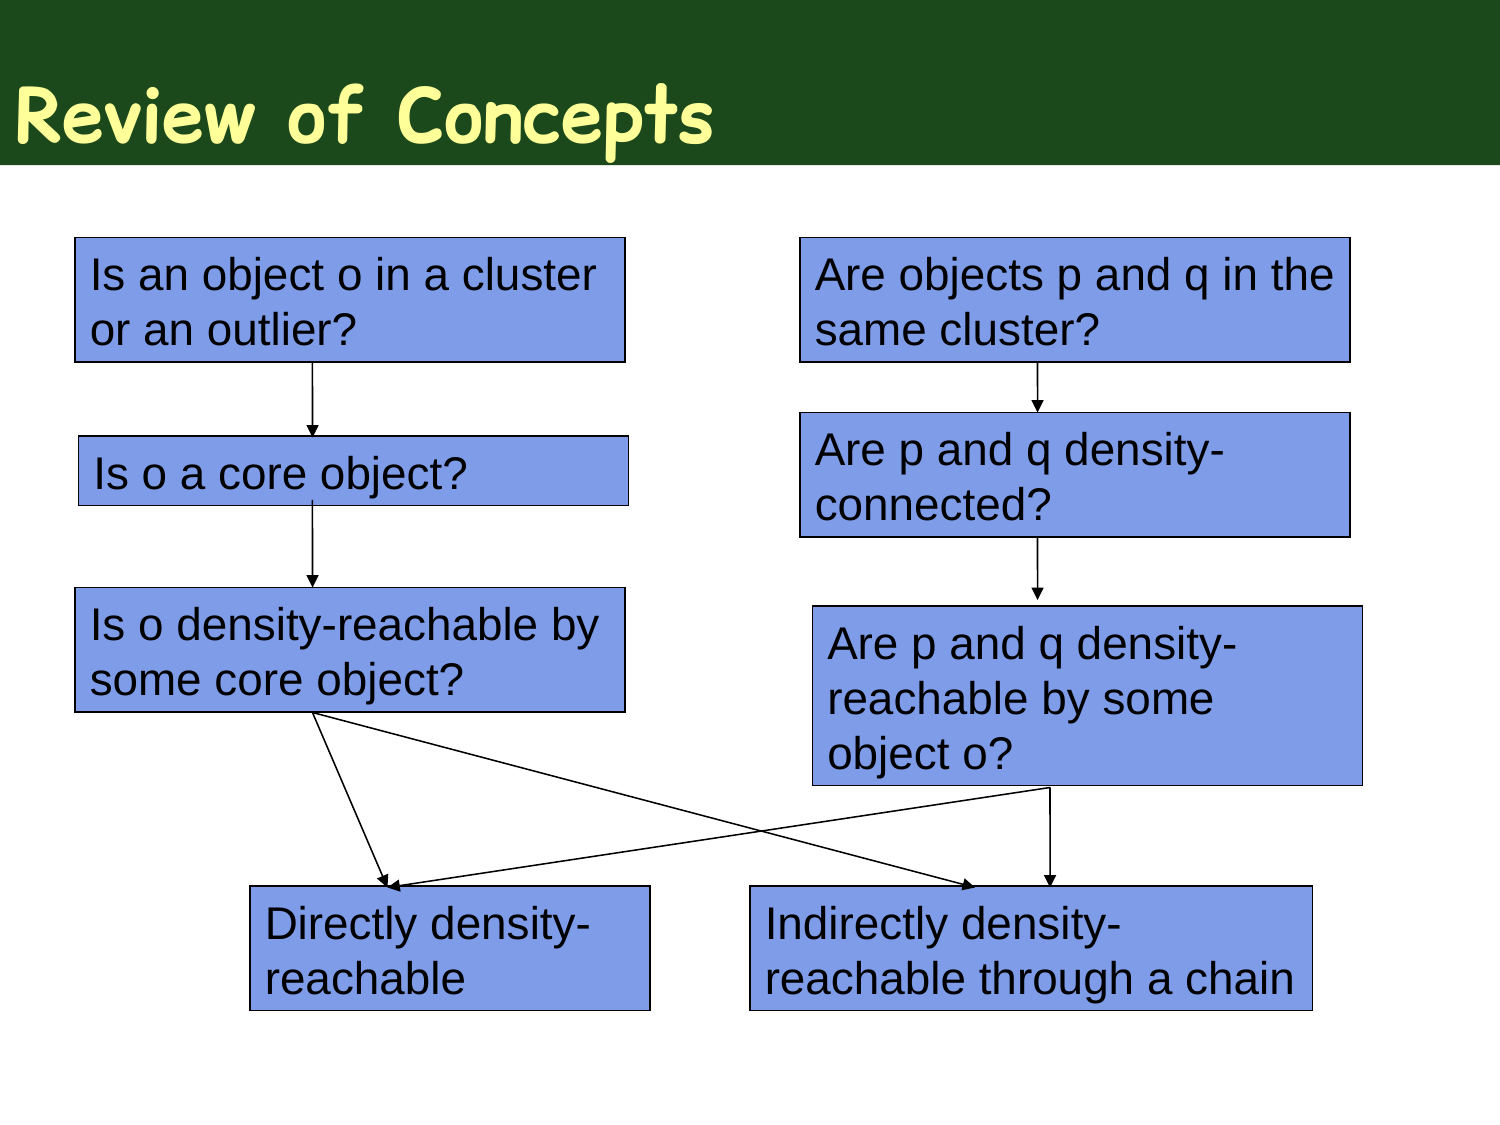

# Review of Concepts
Is an object o in a cluster or an outlier?
Are objects p and q in the same cluster?

Are p and q density-connected?
Is o a core object?

Is o density-reachable by some core object?
Are p and q density-reachable by some object o?

Directly density-reachable
Indirectly density-reachable through a chain